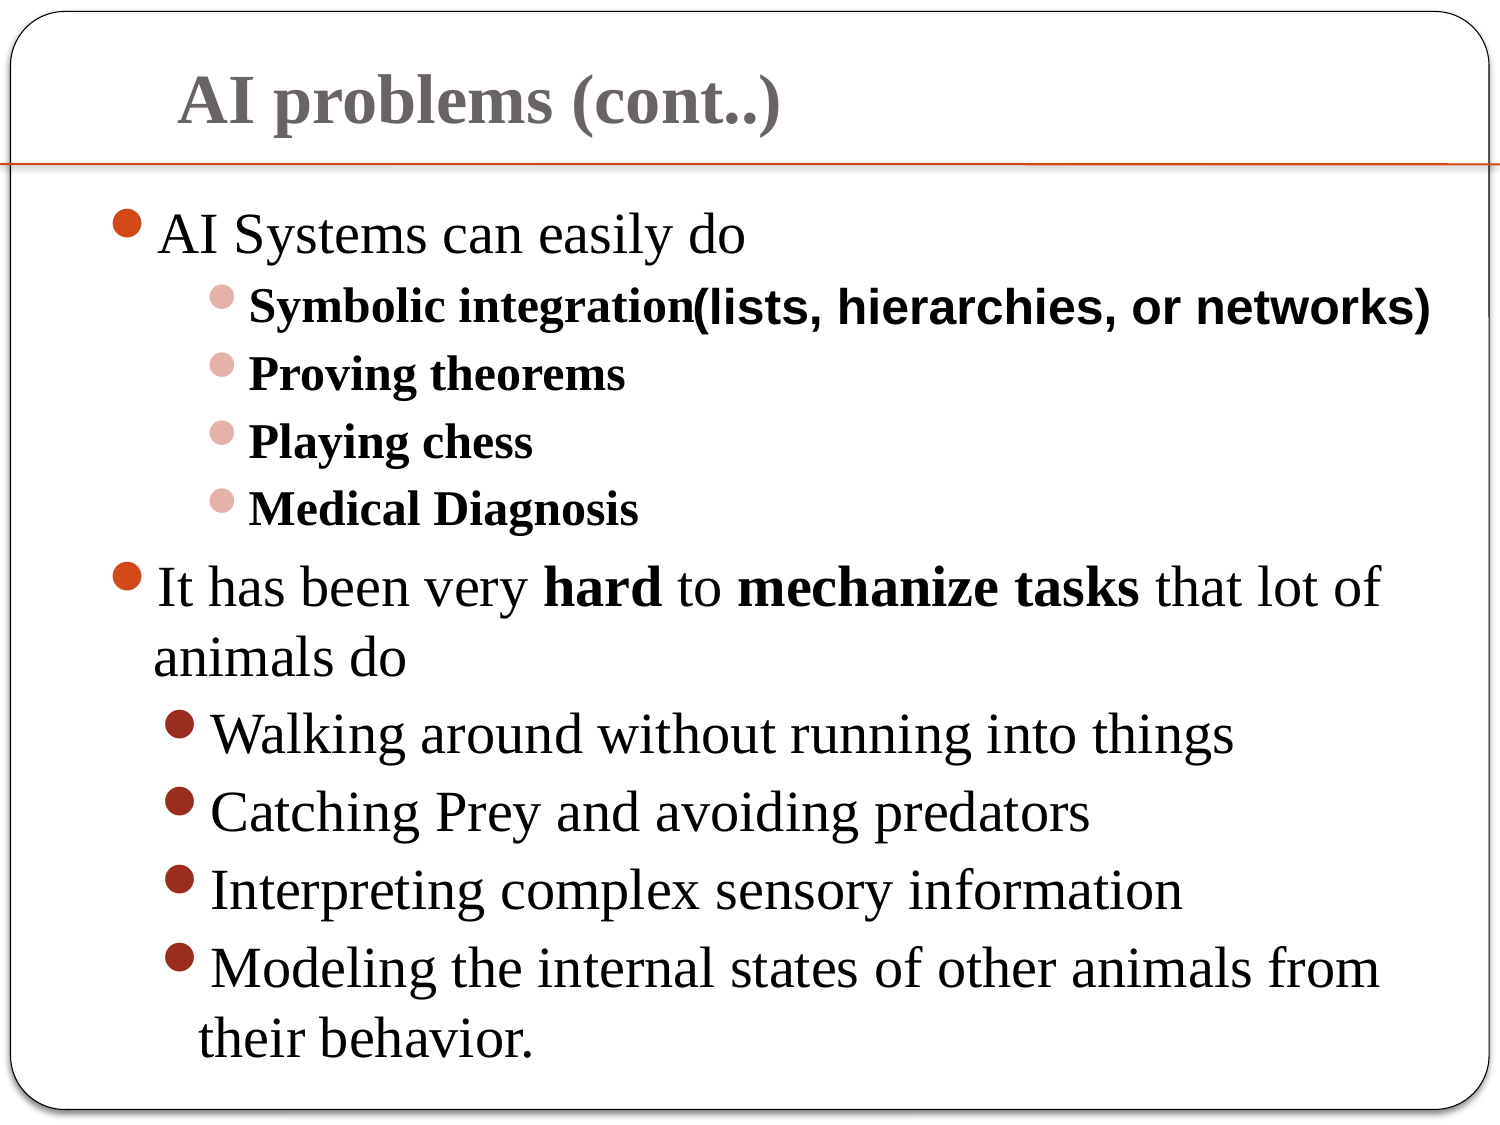

# AI problems (cont..)
AI Systems can easily do
Symbolic integration
Proving theorems
Playing chess
Medical Diagnosis
It has been very hard to mechanize tasks that lot of animals do
Walking around without running into things
Catching Prey and avoiding predators
Interpreting complex sensory information
Modeling the internal states of other animals from their behavior.
(lists, hierarchies, or networks)